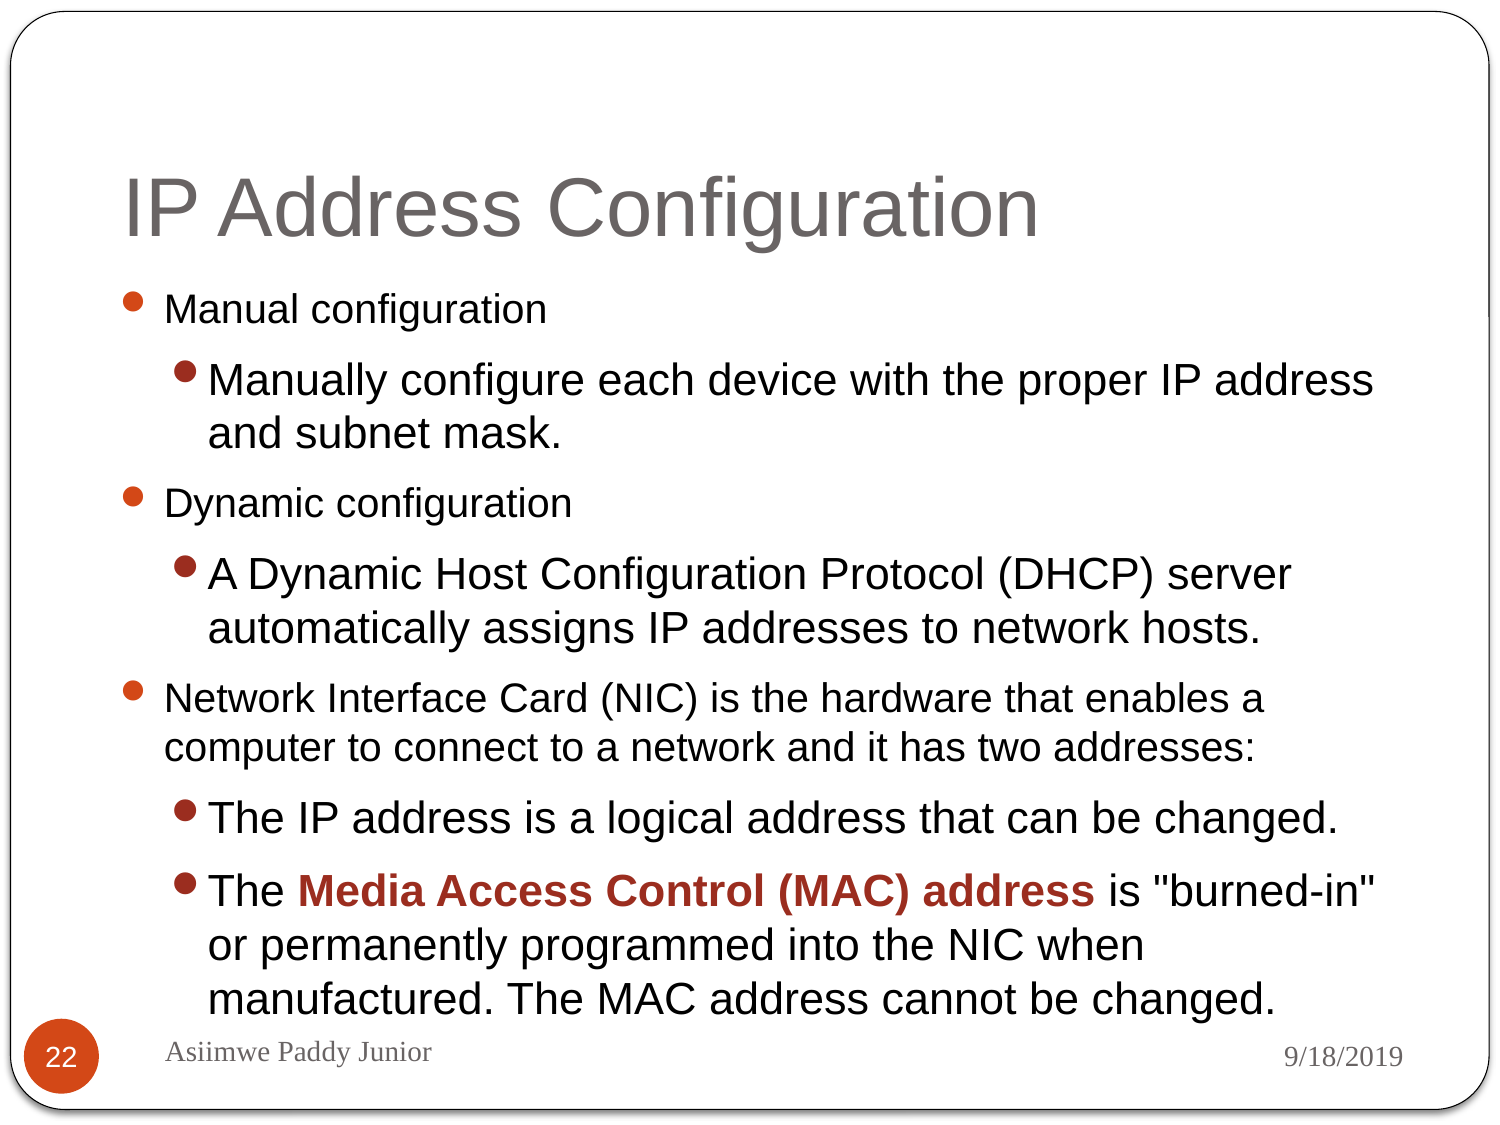

# IP Address Configuration
Manual configuration
Manually configure each device with the proper IP address and subnet mask.
Dynamic configuration
A Dynamic Host Configuration Protocol (DHCP) server automatically assigns IP addresses to network hosts.
Network Interface Card (NIC) is the hardware that enables a computer to connect to a network and it has two addresses:
The IP address is a logical address that can be changed.
The Media Access Control (MAC) address is "burned-in" or permanently programmed into the NIC when manufactured. The MAC address cannot be changed.
Asiimwe Paddy Junior
9/18/2019
22